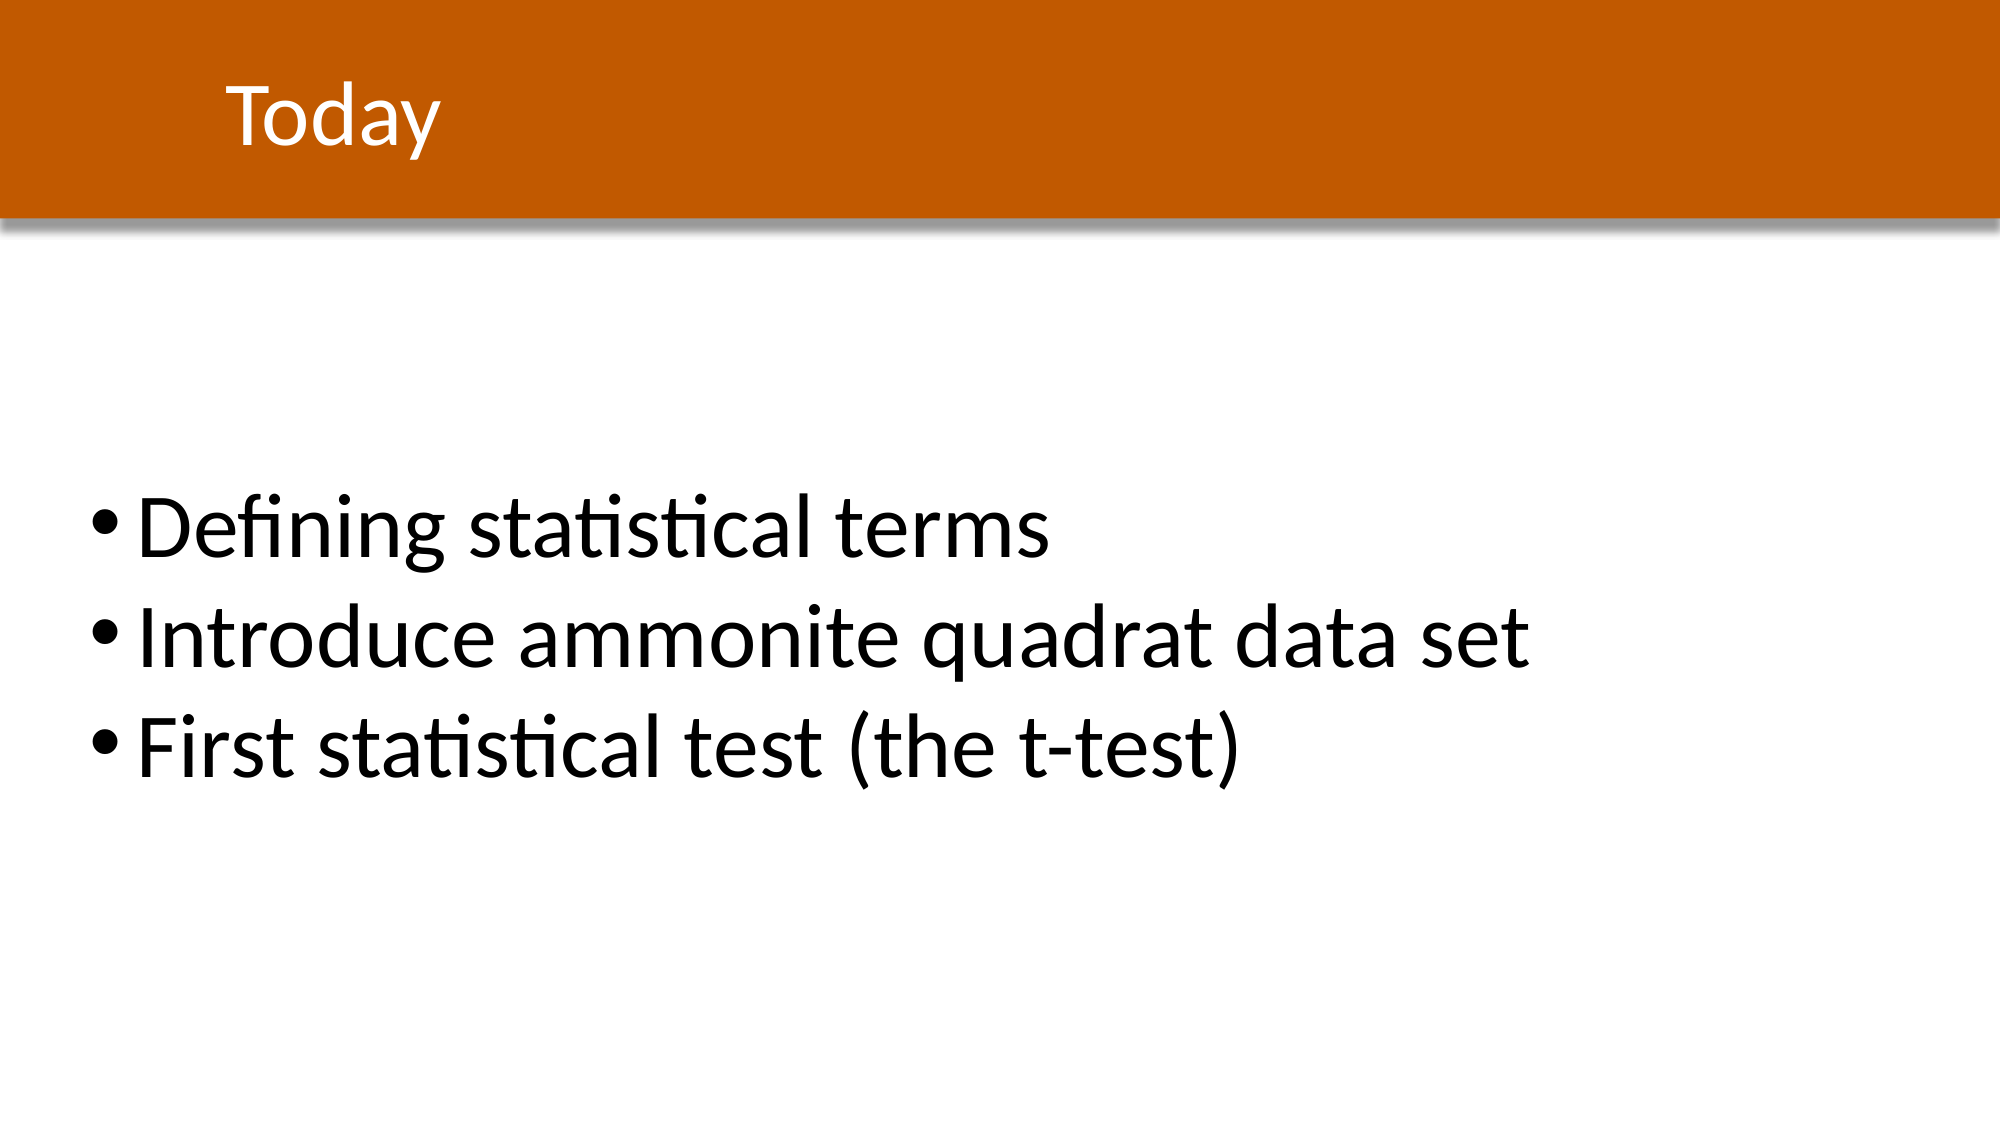

Today
Defining statistical terms
Introduce ammonite quadrat data set
First statistical test (the t-test)